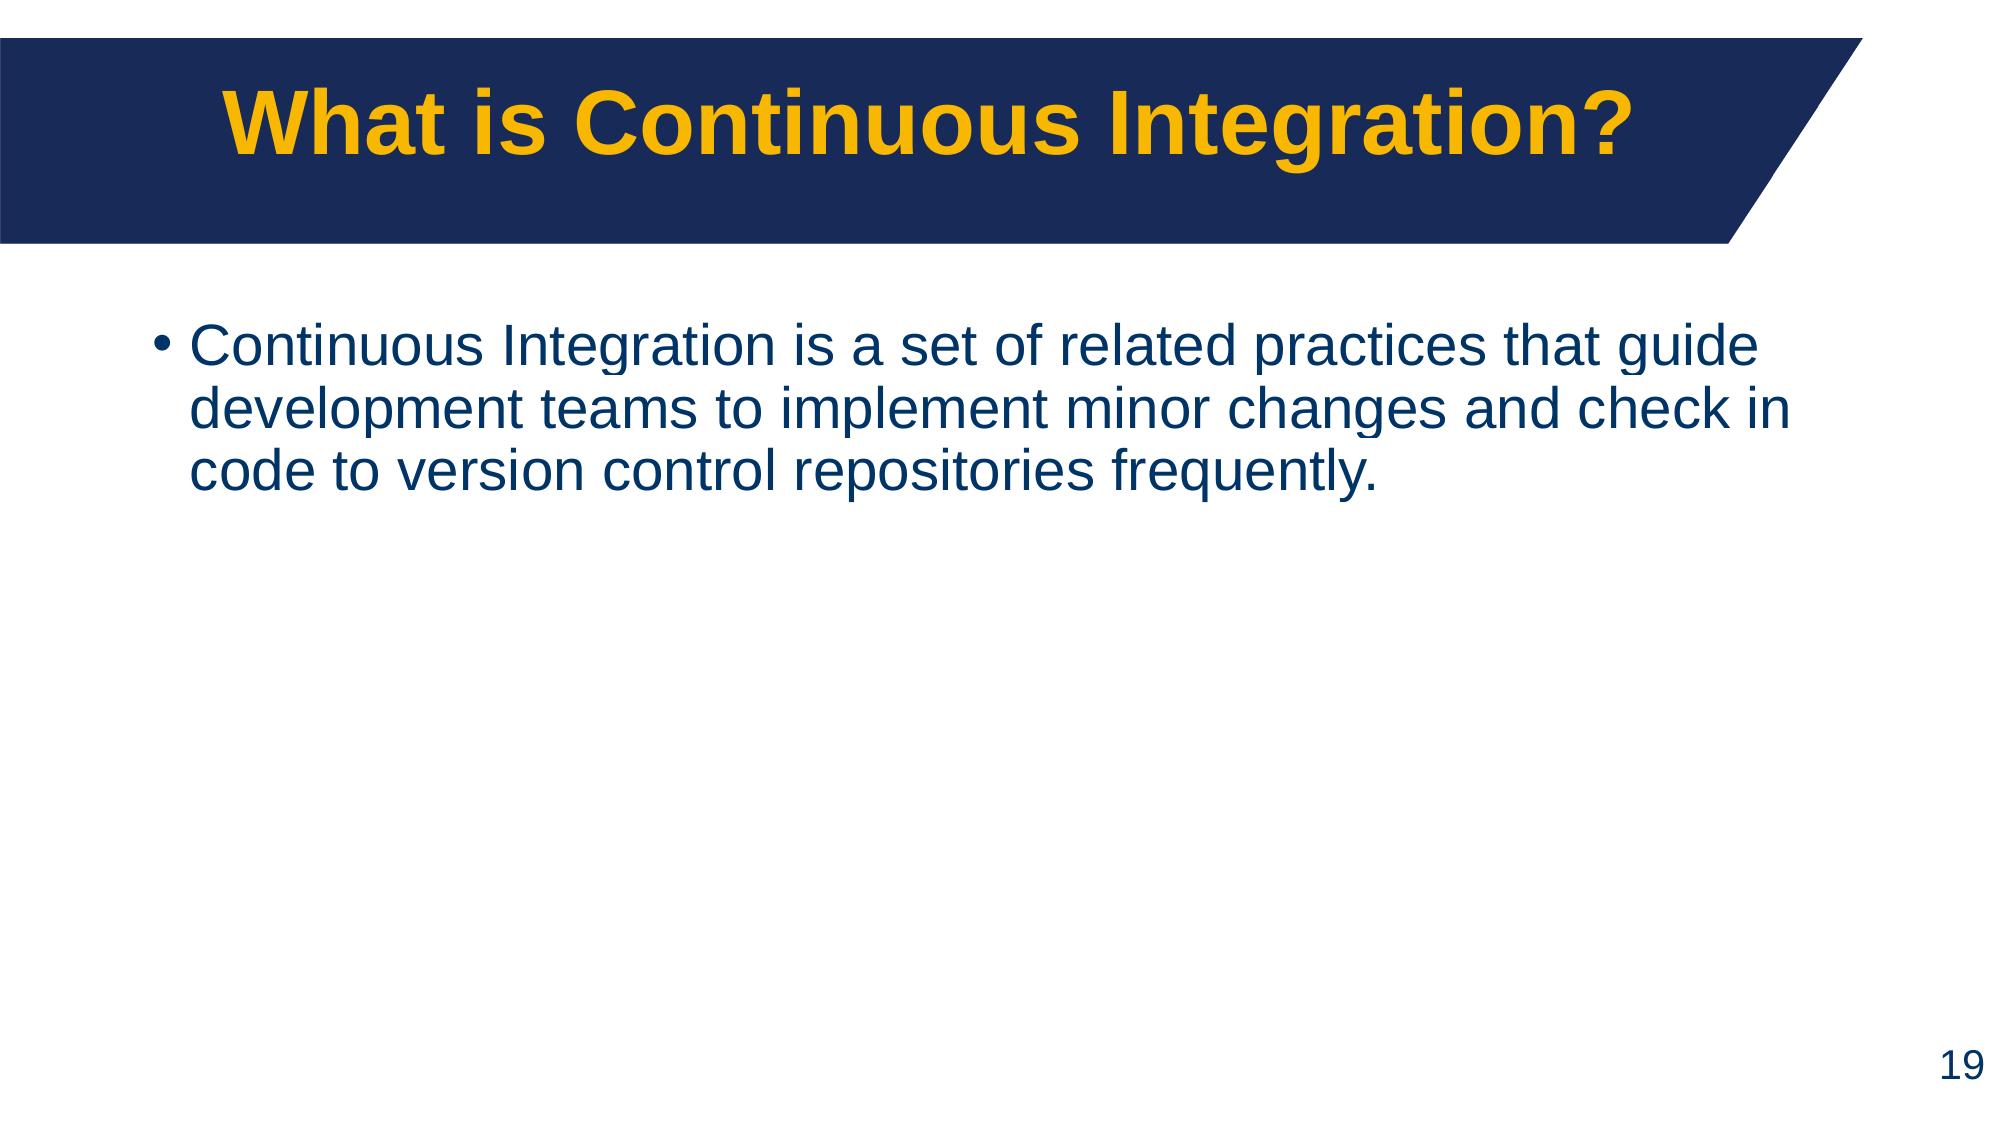

# What is Continuous Integration?
Continuous Integration is a set of related practices that guide development teams to implement minor changes and check in code to version control repositories frequently.
19